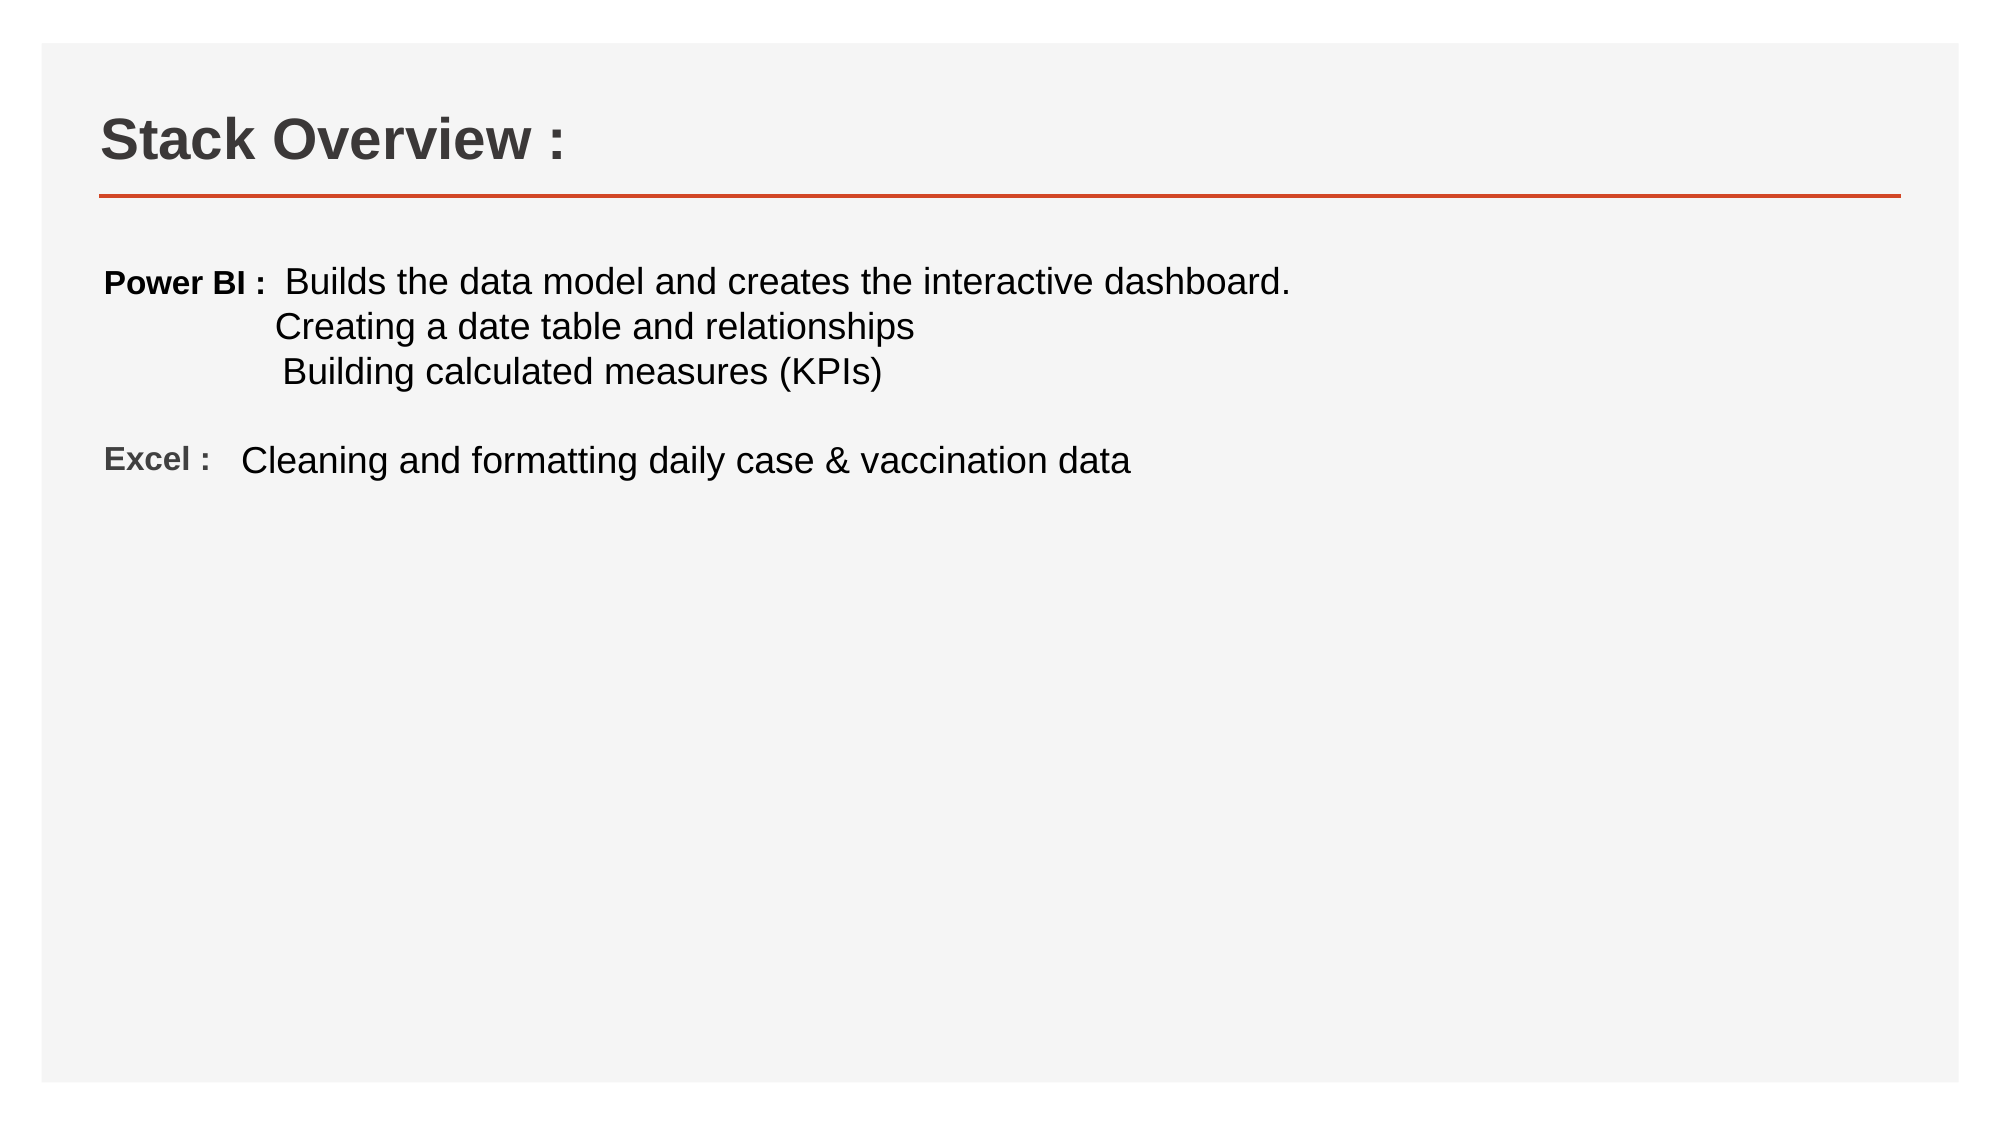

# Stack Overview :
Power BI :  Builds the data model and creates the interactive dashboard.
	  Creating a date table and relationships
                 Building calculated measures (KPIs)
Excel :

Cleaning and formatting daily case & vaccination data